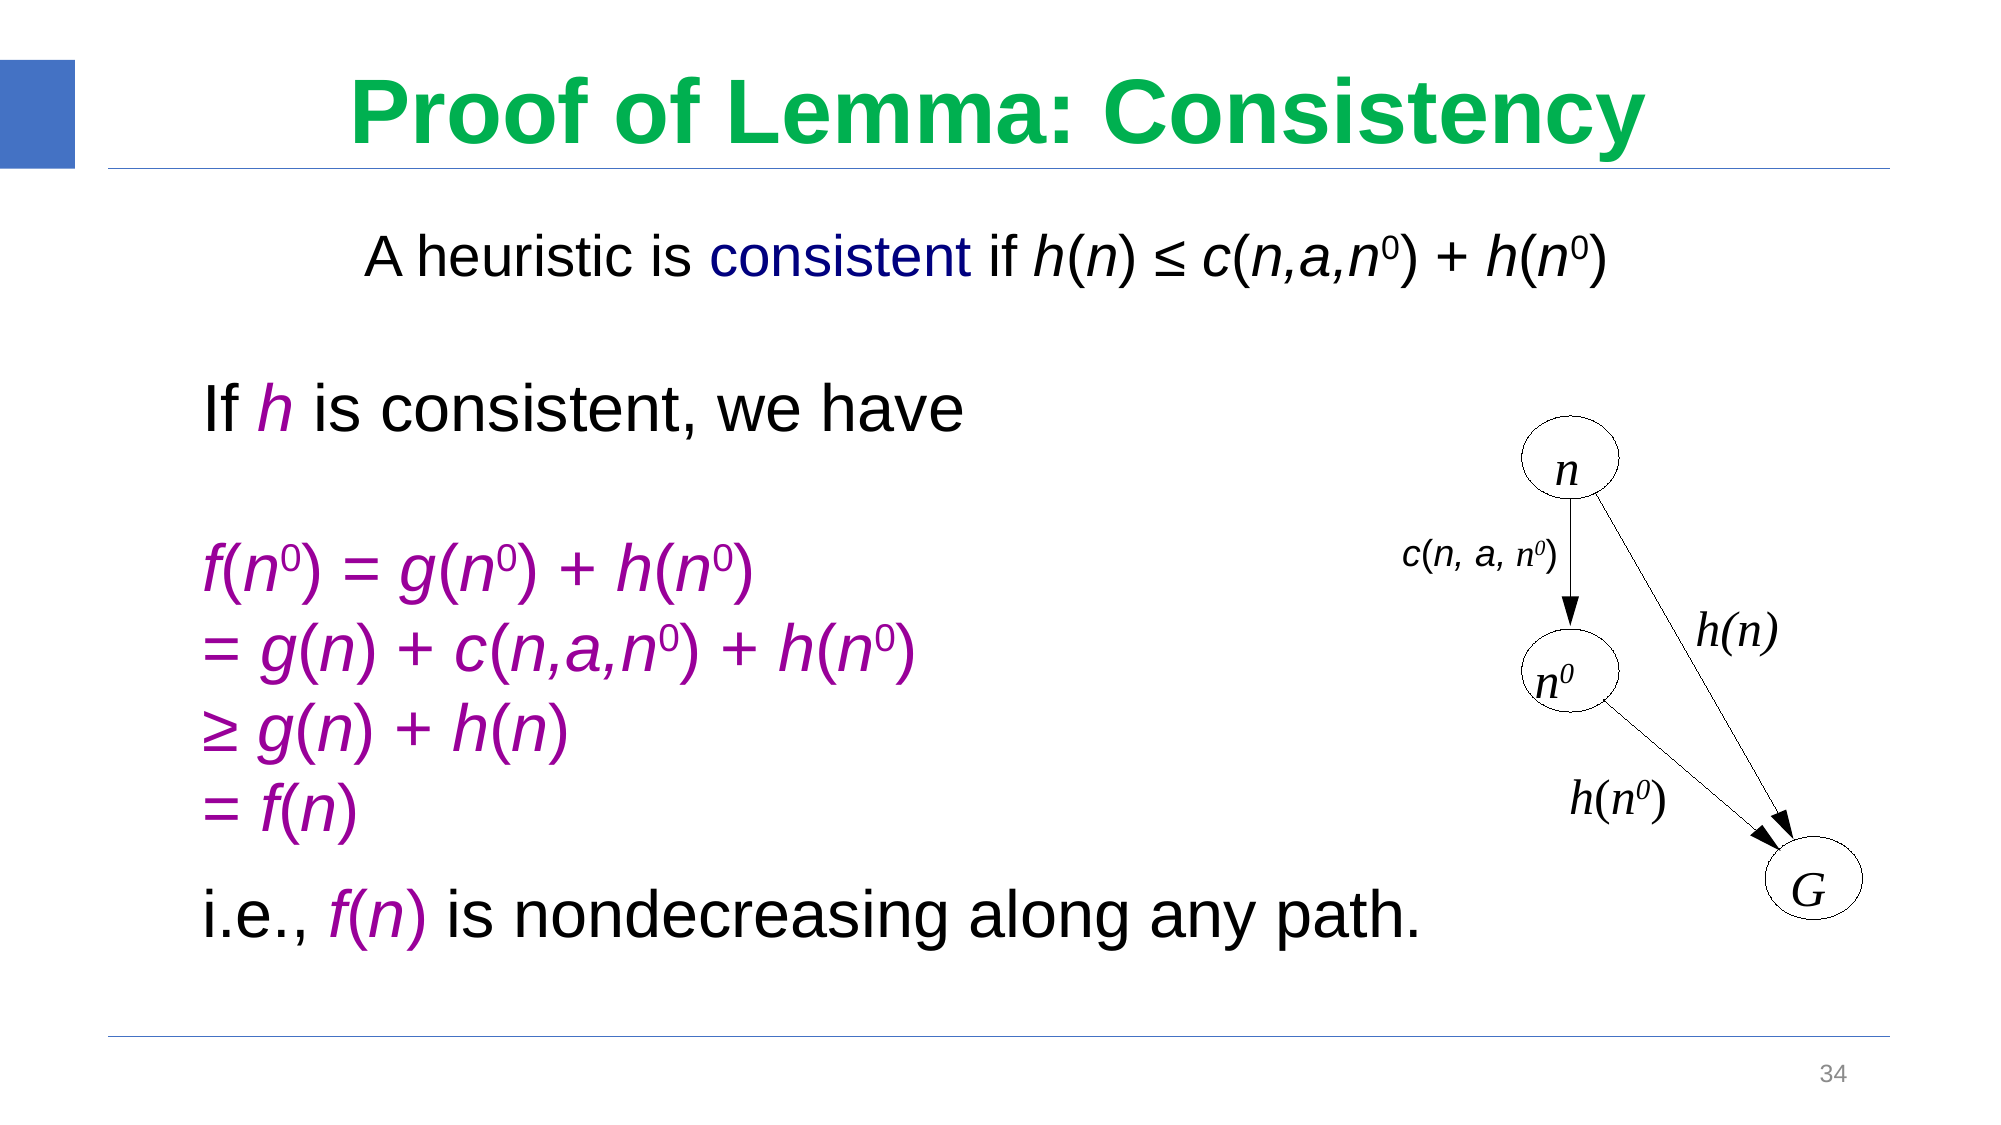

# Proof of Lemma: Consistency
A heuristic is consistent if h(n) ≤ c(n,a,n0) + h(n0)

If h is consistent, we have

f(n0) = g(n0) + h(n0)
= g(n) + c(n,a,n0) + h(n0)
≥ g(n) + h(n)
= f(n)

i.e., f(n) is nondecreasing along any path.

n

h(n)

n0

    h(n0)

G
       c(n, a, n0)
34